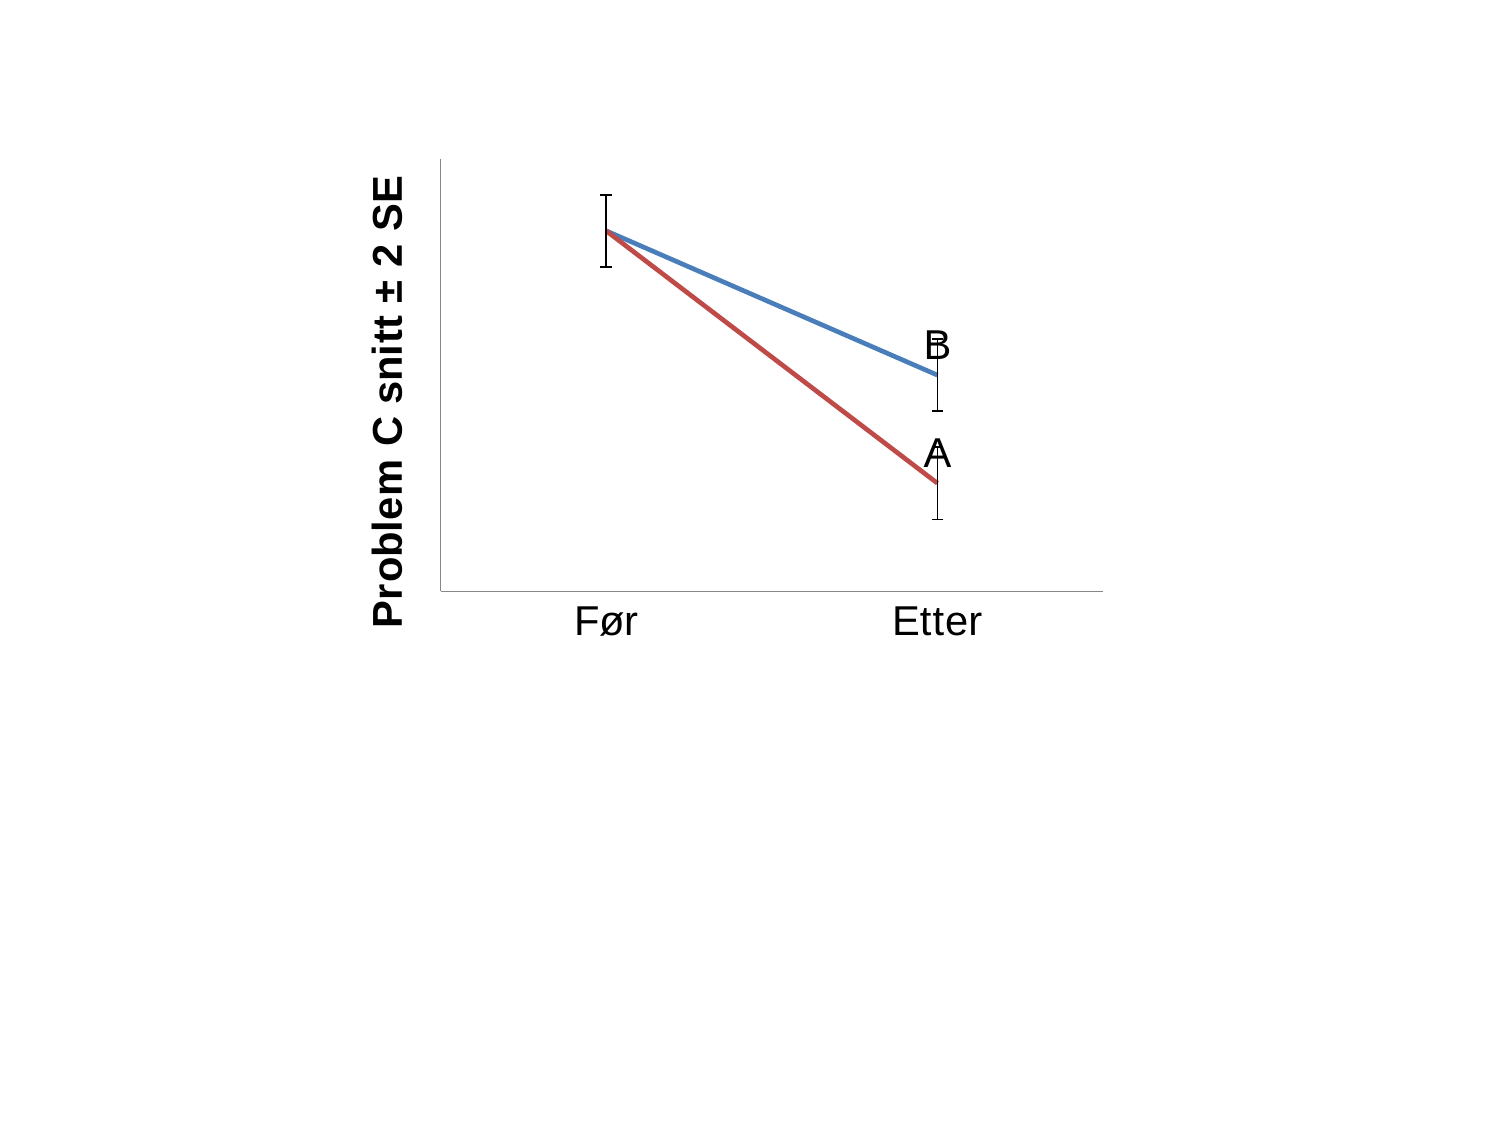

### Chart

| Category |  |  |
|---|---|---|
| Før | 10.0 | 10.0 |
| Etter | 6.0 | 3.0 |